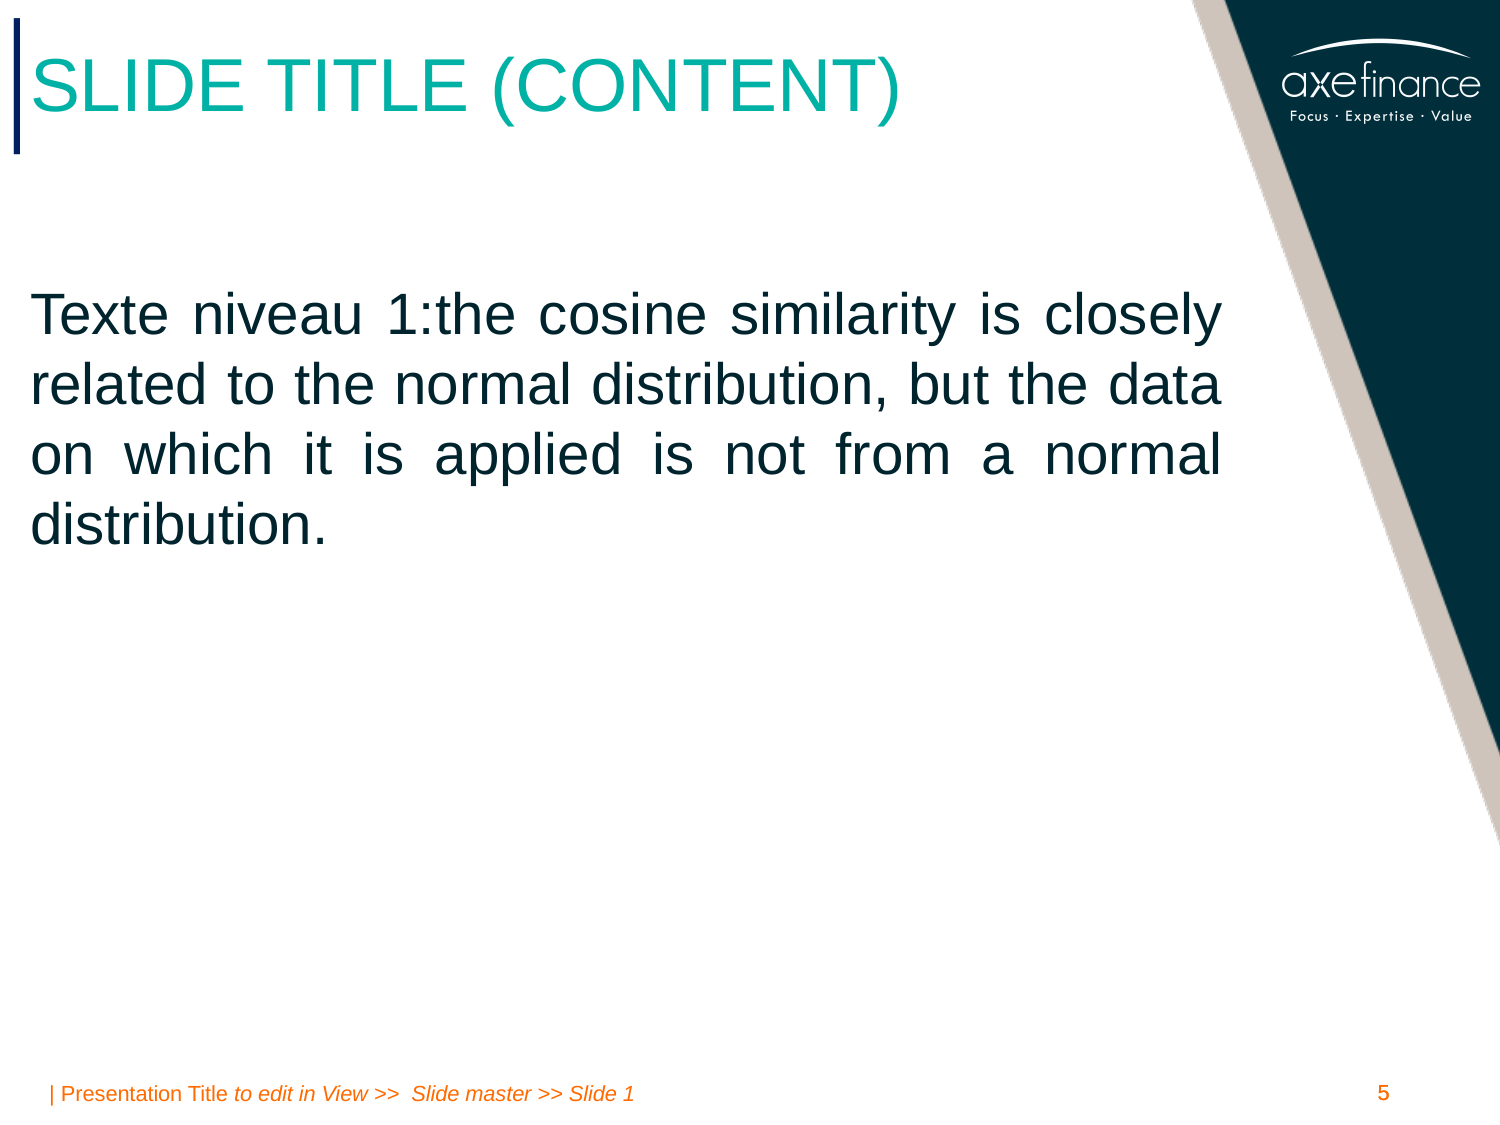

# Slide Title (content)
Texte niveau 1:the cosine similarity is closely related to the normal distribution, but the data on which it is applied is not from a normal distribution.